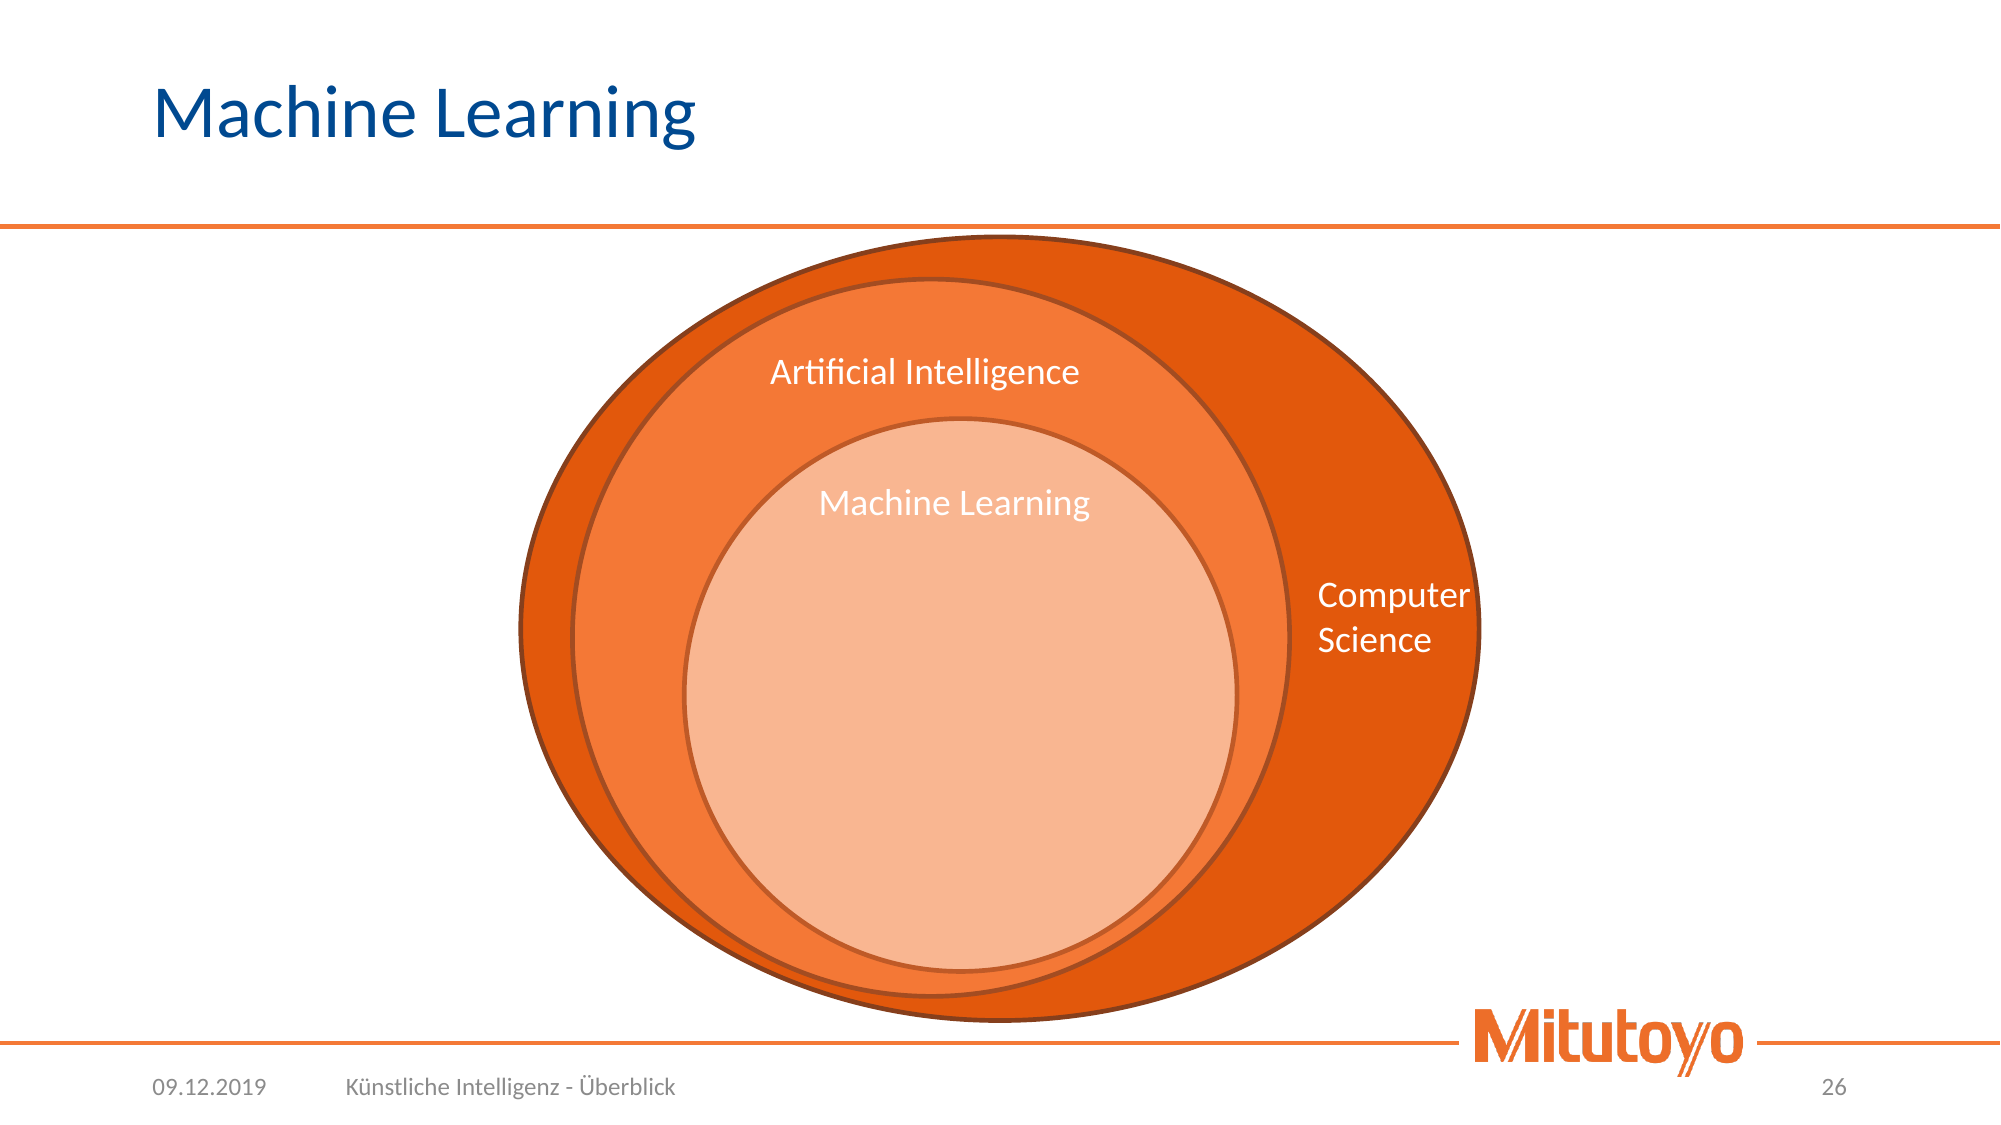

# Machine Learning

Artificial Intelligence

Machine Learning
Computer
Science
09.12.2019
Künstliche Intelligenz - Überblick
26